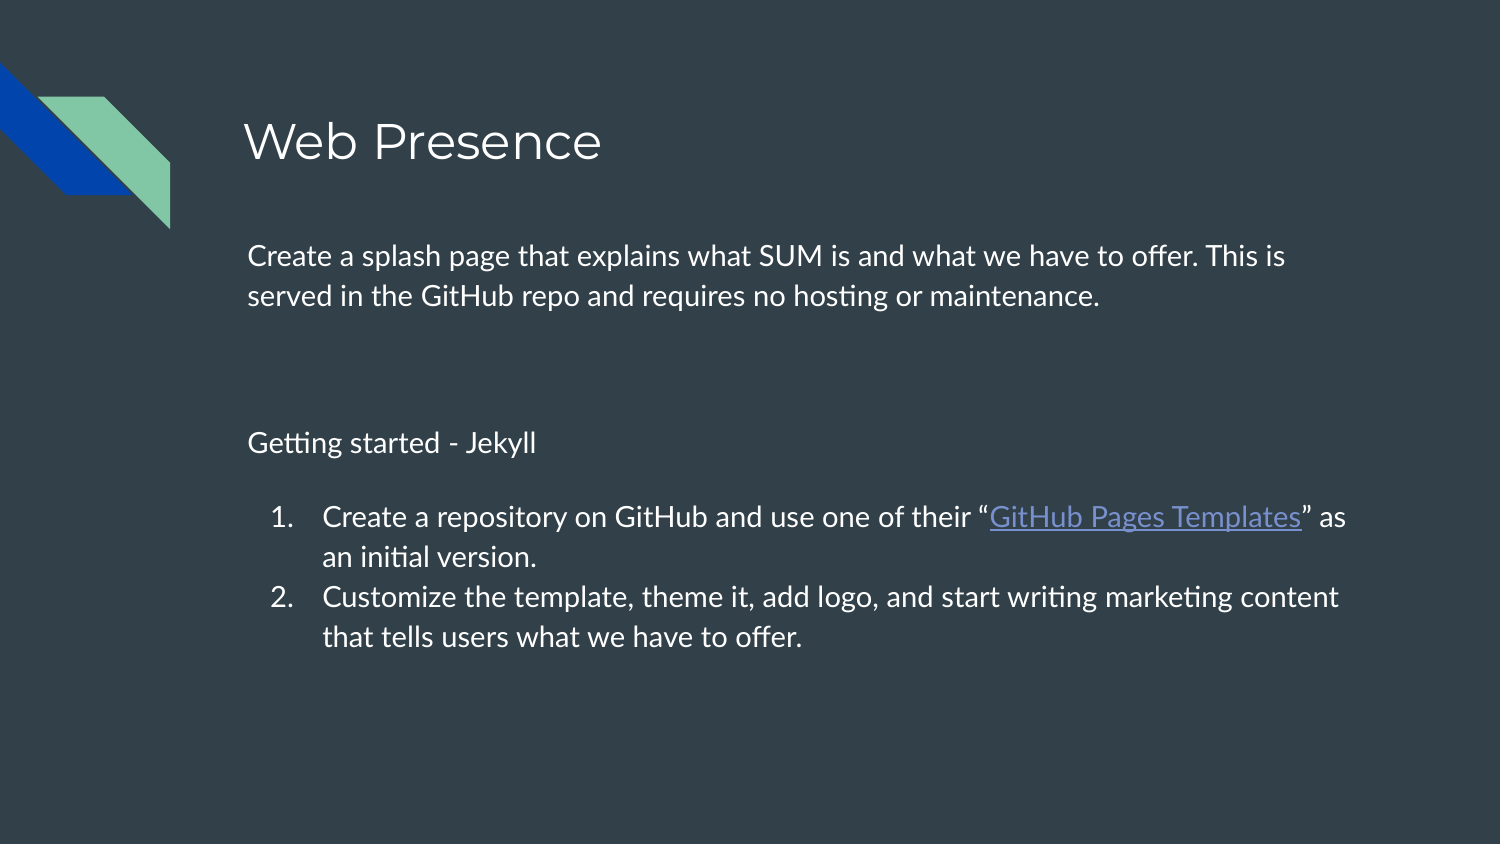

# Web Presence
Create a splash page that explains what SUM is and what we have to offer. This is served in the GitHub repo and requires no hosting or maintenance.

Getting started - Jekyll
Create a repository on GitHub and use one of their “GitHub Pages Templates” as an initial version.
Customize the template, theme it, add logo, and start writing marketing content that tells users what we have to offer.